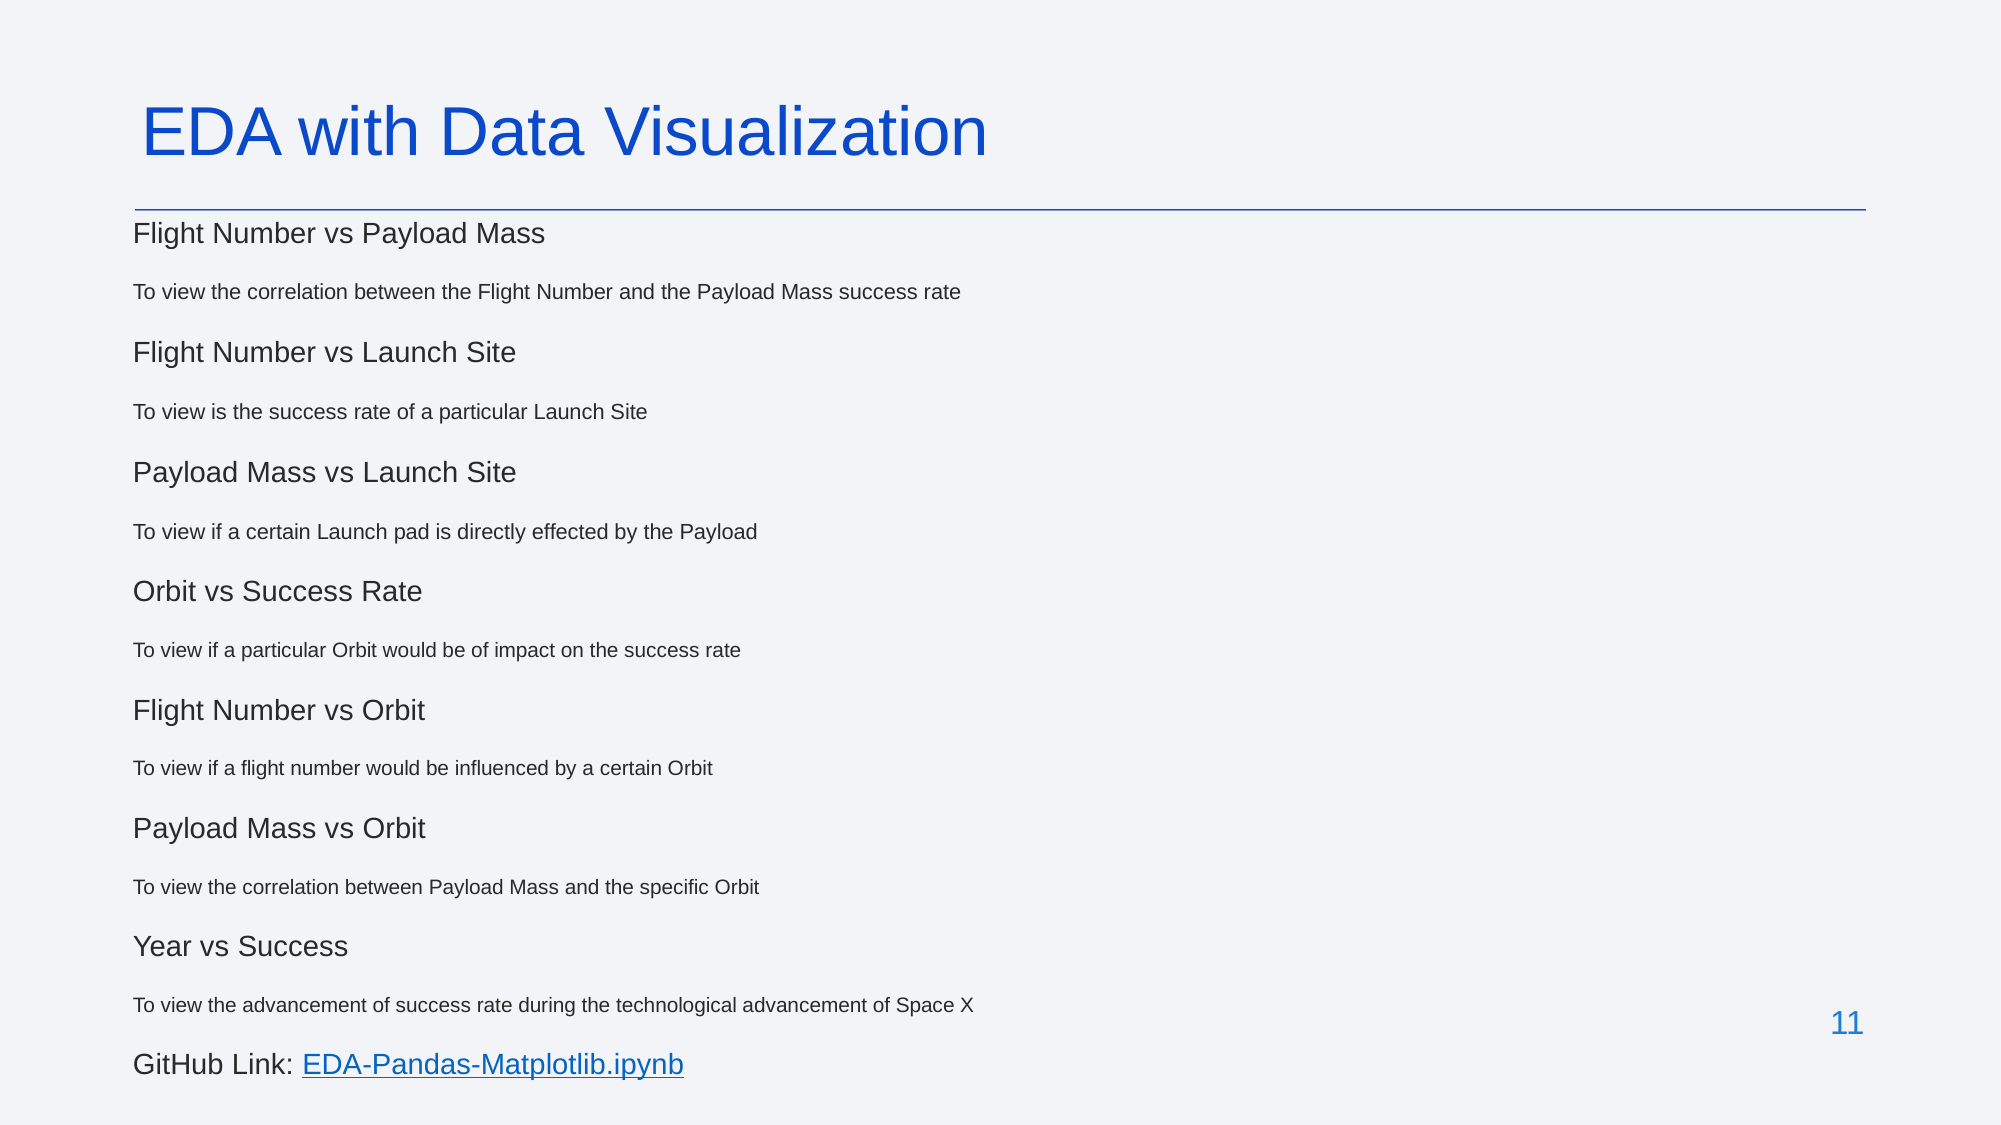

EDA with Data Visualization
Flight Number vs Payload Mass
To view the correlation between the Flight Number and the Payload Mass success rate
Flight Number vs Launch Site
To view is the success rate of a particular Launch Site
Payload Mass vs Launch Site
To view if a certain Launch pad is directly effected by the Payload
Orbit vs Success Rate
To view if a particular Orbit would be of impact on the success rate
Flight Number vs Orbit
To view if a flight number would be influenced by a certain Orbit
Payload Mass vs Orbit
To view the correlation between Payload Mass and the specific Orbit
Year vs Success
To view the advancement of success rate during the technological advancement of Space X
GitHub Link: EDA-Pandas-Matplotlib.ipynb
11